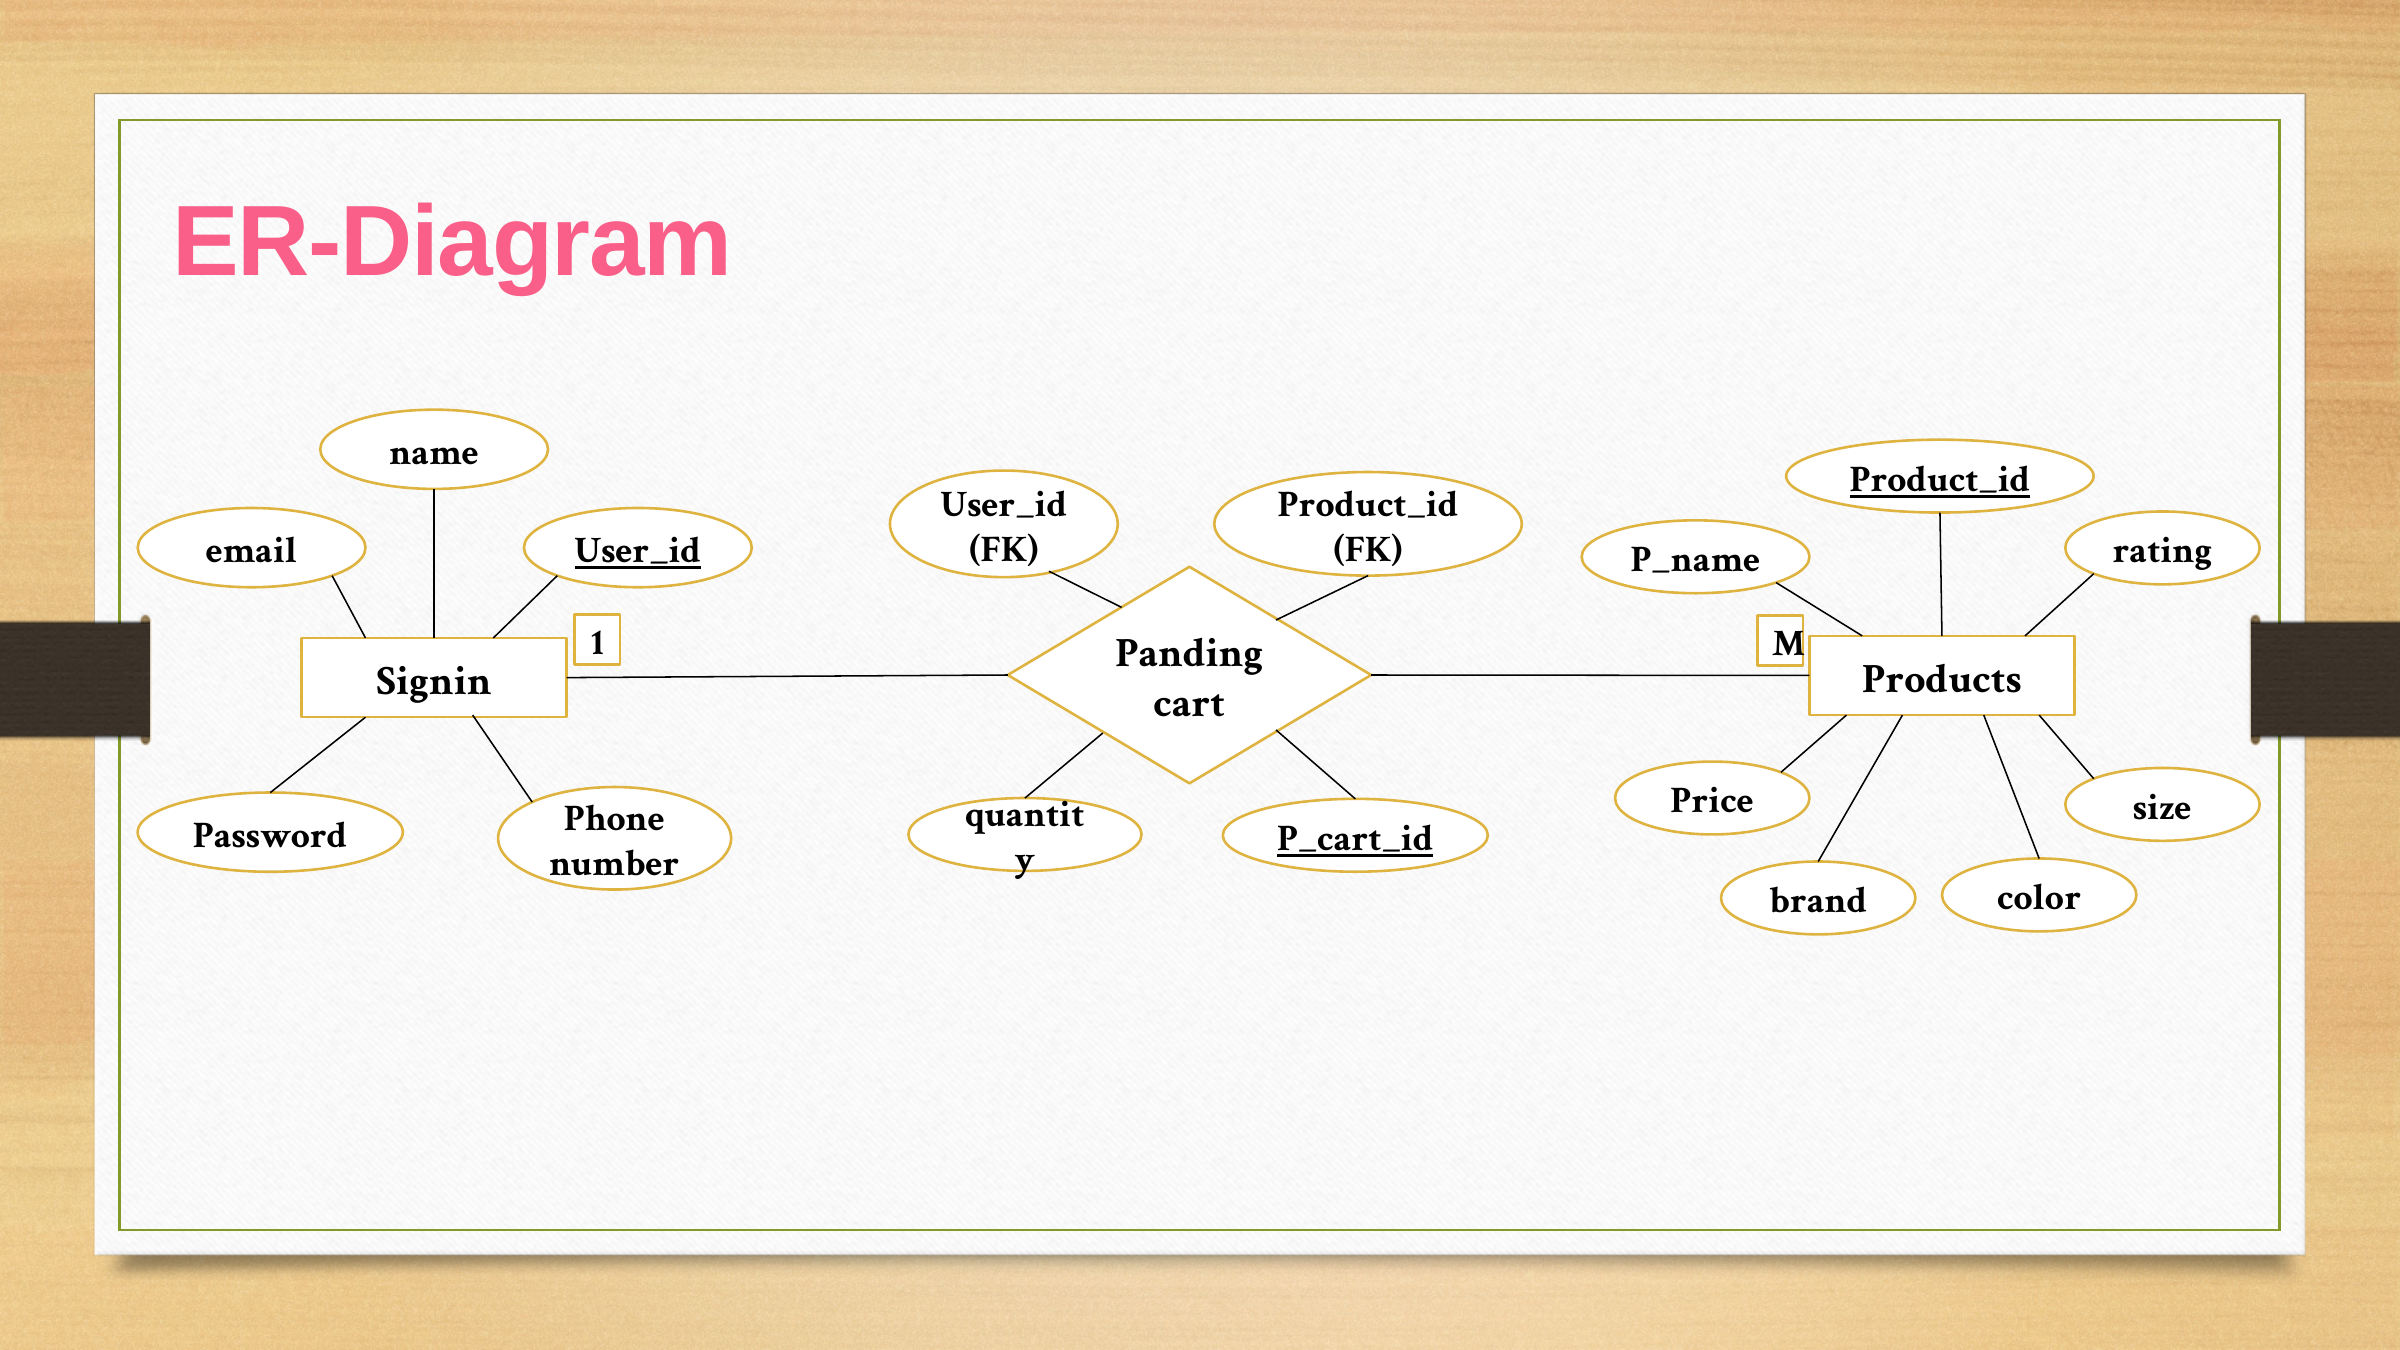

ER-Diagram
name
Product_id
User_id(FK)
Product_id
(FK)
email
User_id
rating
P_name
Pandingcart
1
M
Products
Signin
Price
size
Phone
number
Password
quantity
P_cart_id
color
brand